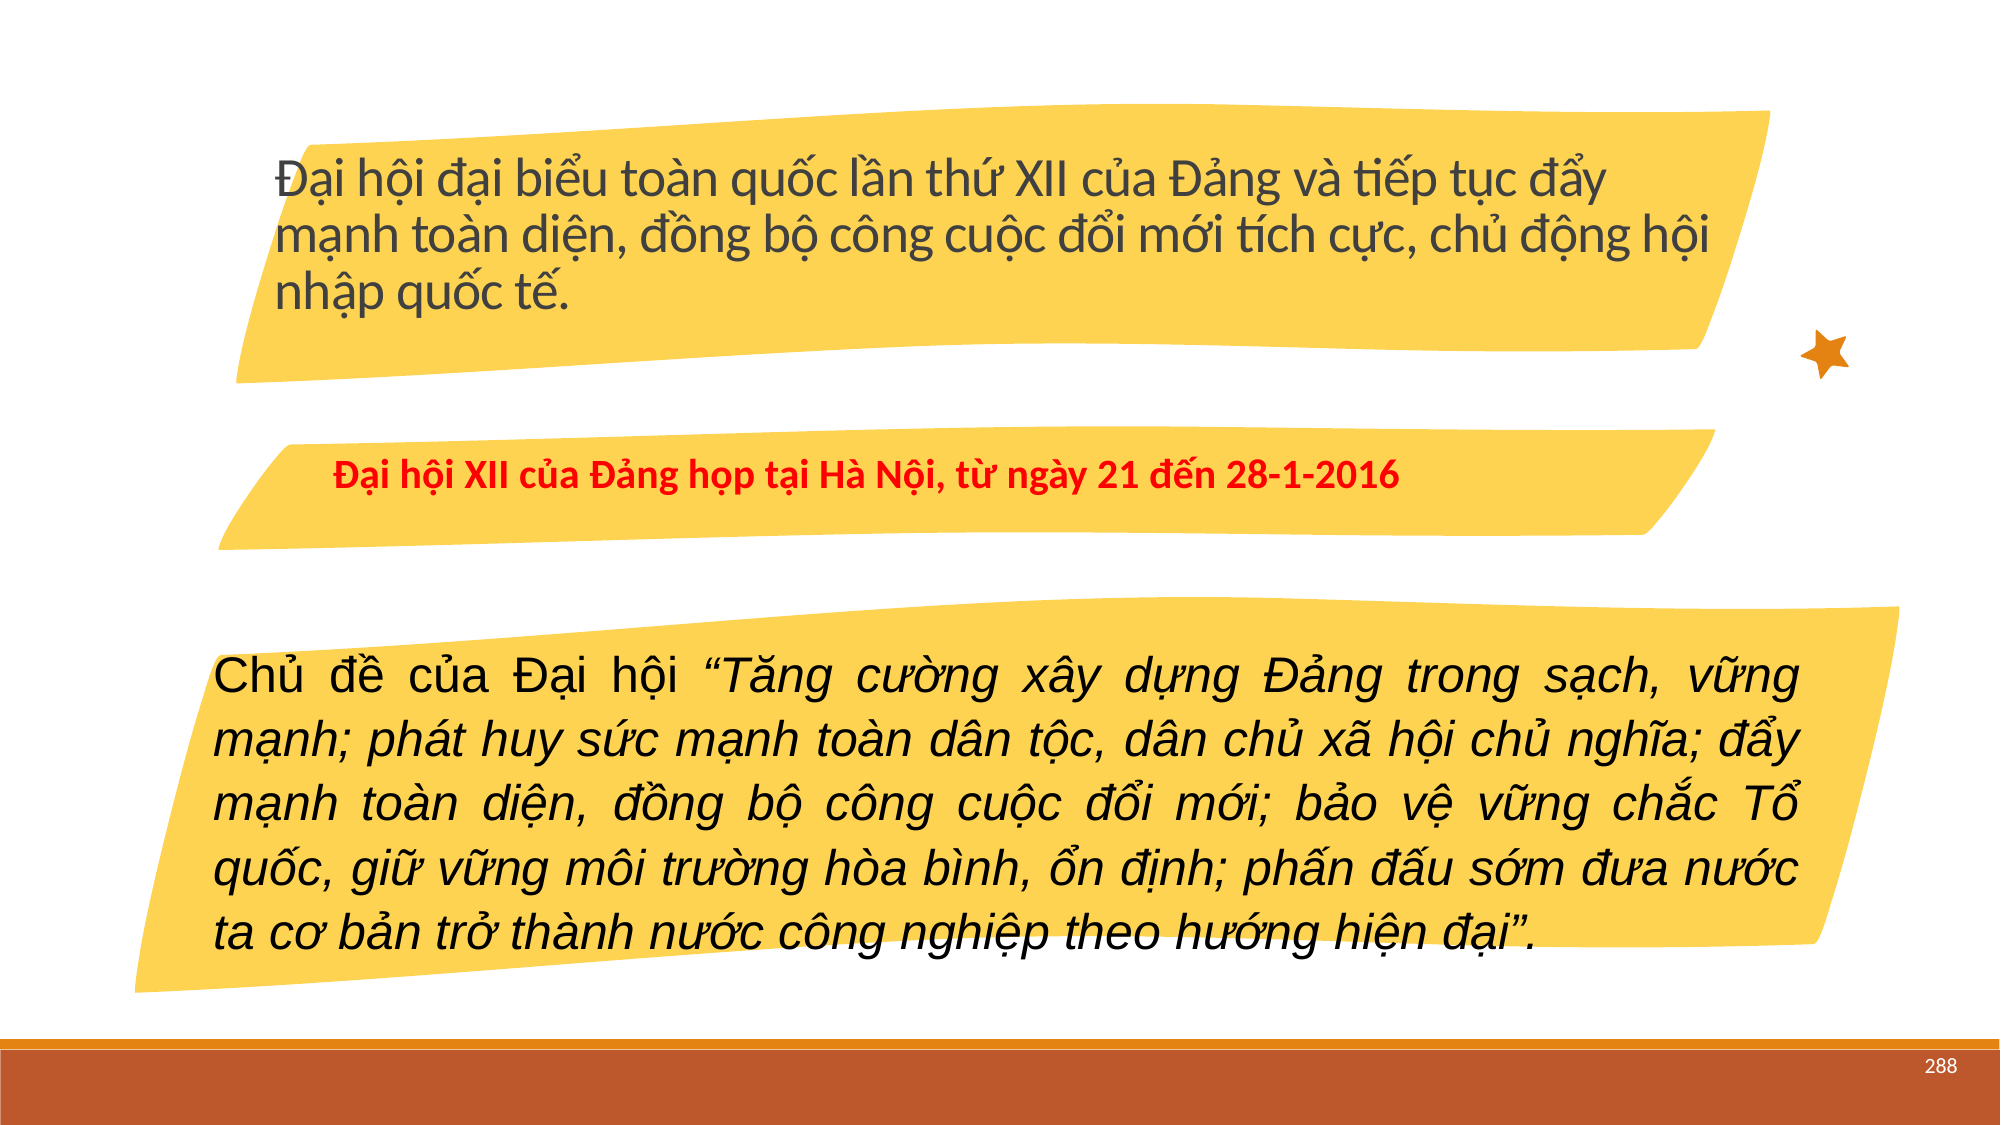

Đại hội đại biểu toàn quốc lần thứ XII của Đảng và tiếp tục đẩy mạnh toàn diện, đồng bộ công cuộc đổi mới tích cực, chủ động hội nhập quốc tế.

Đại hội XII của Đảng họp tại Hà Nội, từ ngày 21 đến 28-1-2016

Chủ đề của Đại hội “Tăng cường xây dựng Đảng trong sạch, vững mạnh; phát huy sức mạnh toàn dân tộc, dân chủ xã hội chủ nghĩa; đẩy mạnh toàn diện, đồng bộ công cuộc đổi mới; bảo vệ vững chắc Tổ quốc, giữ vững môi trường hòa bình, ổn định; phấn đấu sớm đưa nước ta cơ bản trở thành nước công nghiệp theo hướng hiện đại”.
288